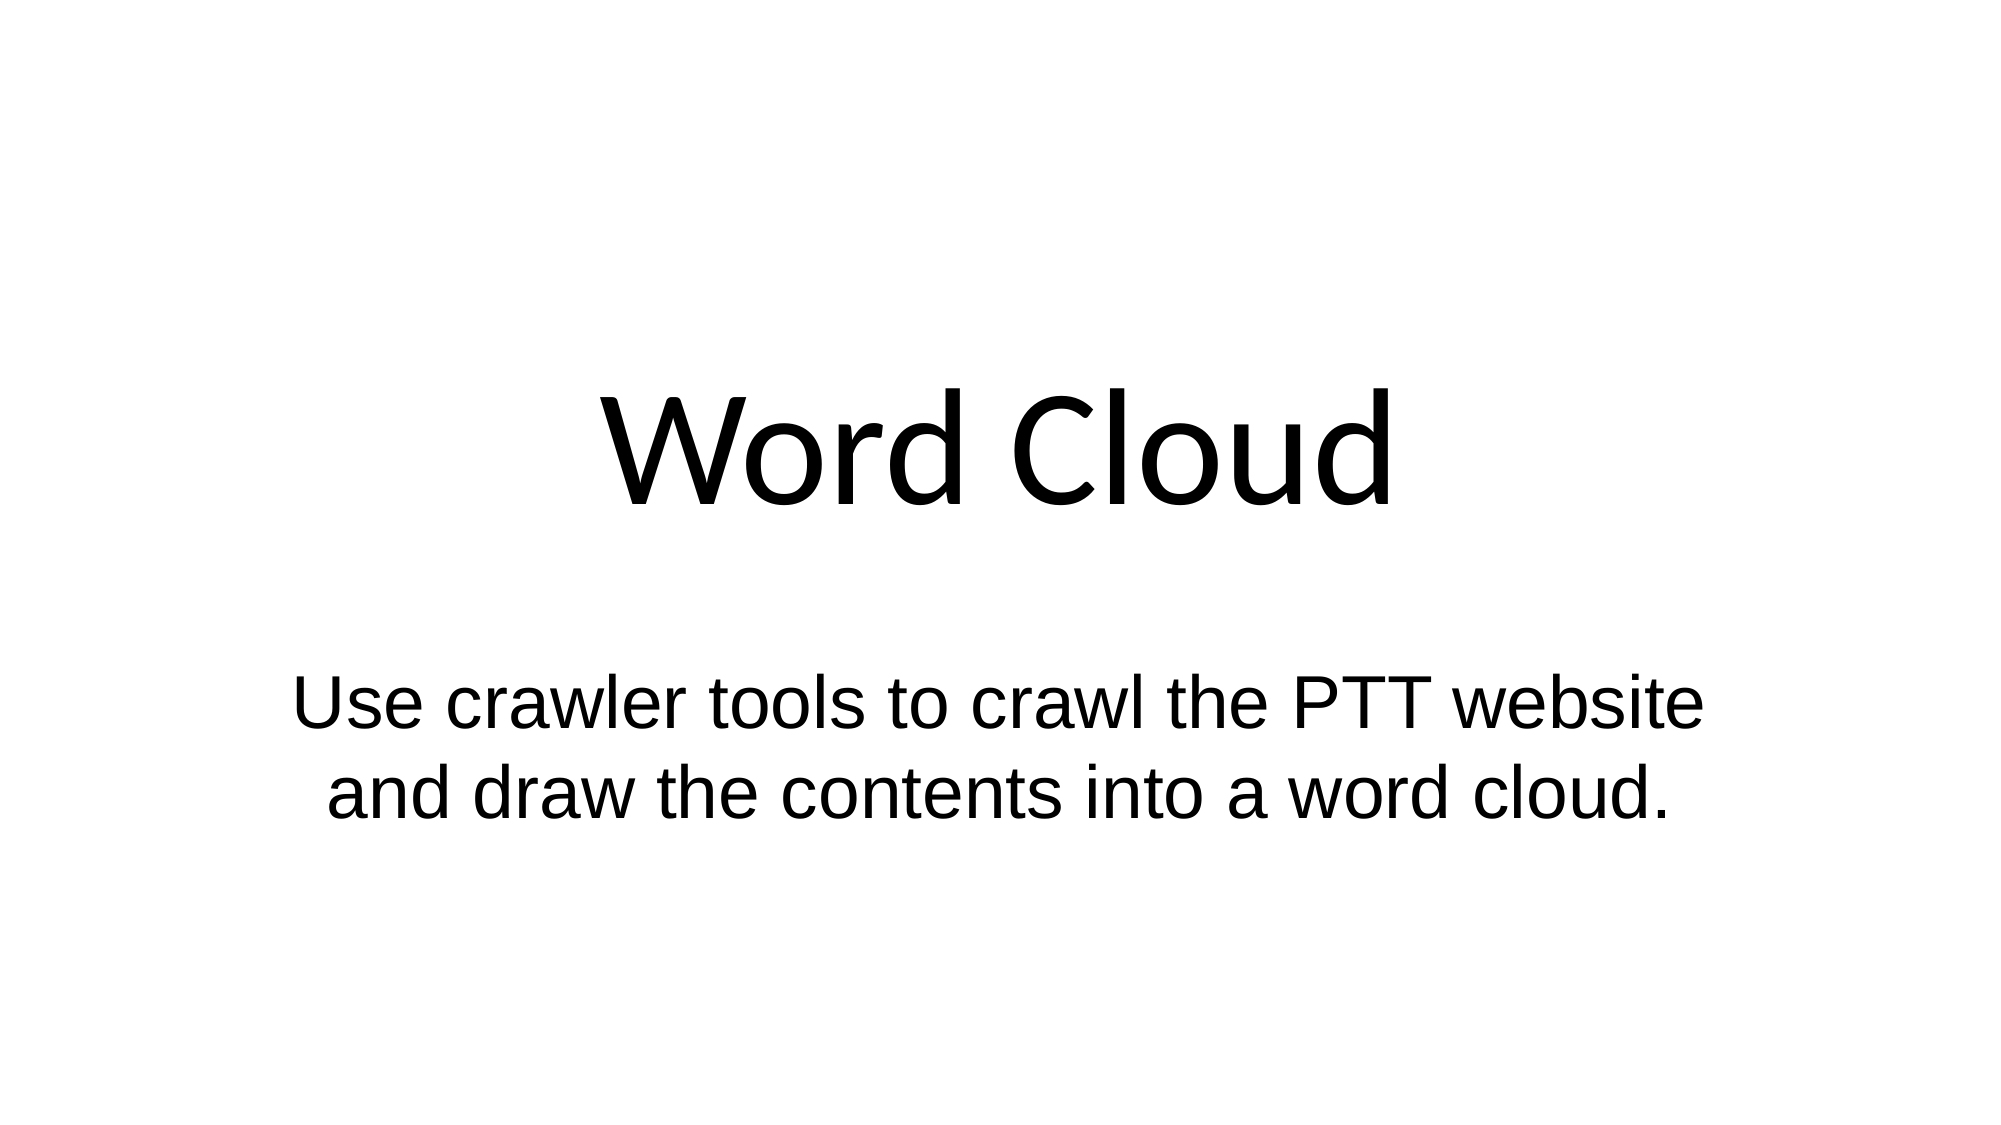

# Word Cloud
Use crawler tools to crawl the PTT website and draw the contents into a word cloud.